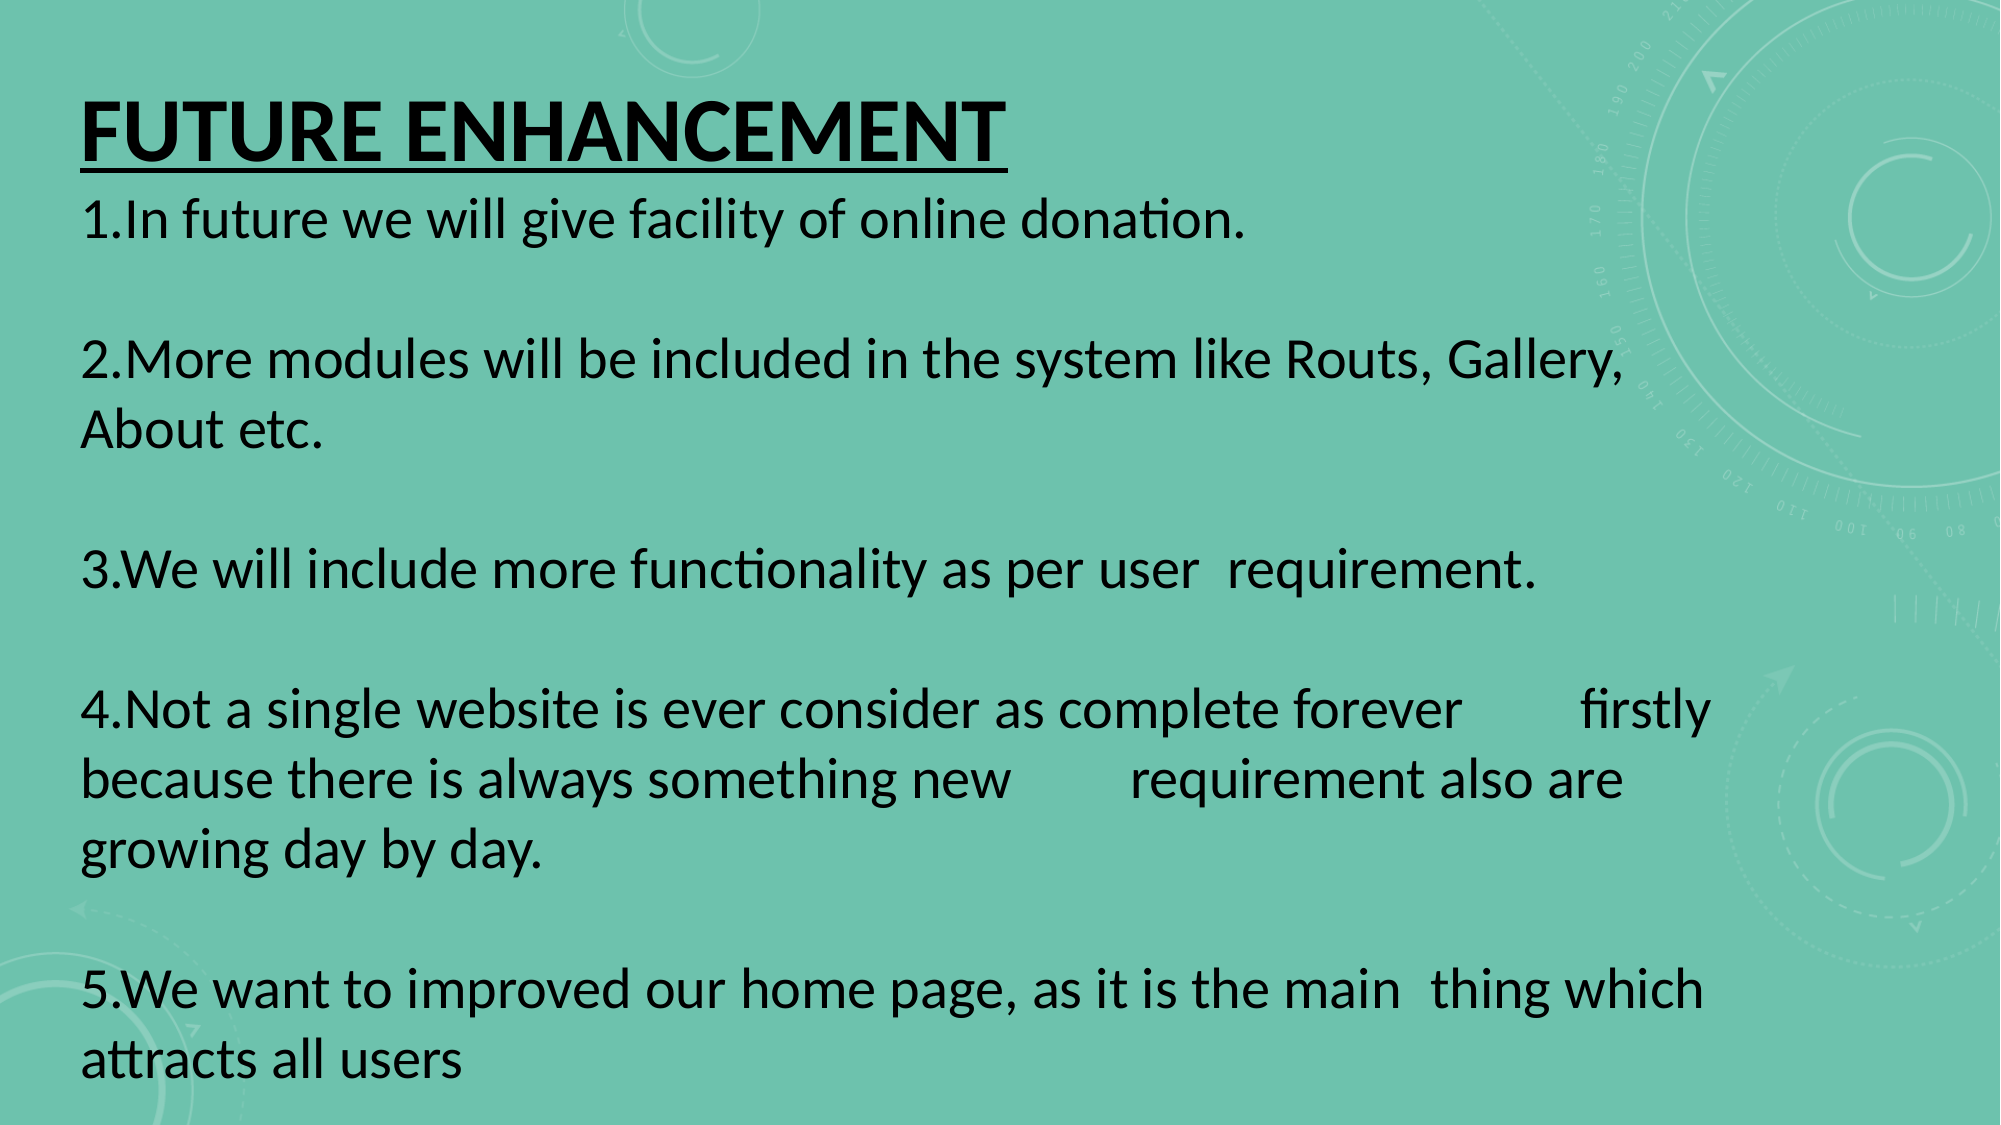

FUTURE ENHANCEMENT
1.In future we will give facility of online donation.

2.More modules will be included in the system like Routs, Gallery, About etc.

3.We will include more functionality as per user  requirement.

4.Not a single website is ever consider as complete forever 	firstly because there is always something new 	requirement also are growing day by day.

5.We want to improved our home page, as it is the main 	thing which attracts all users